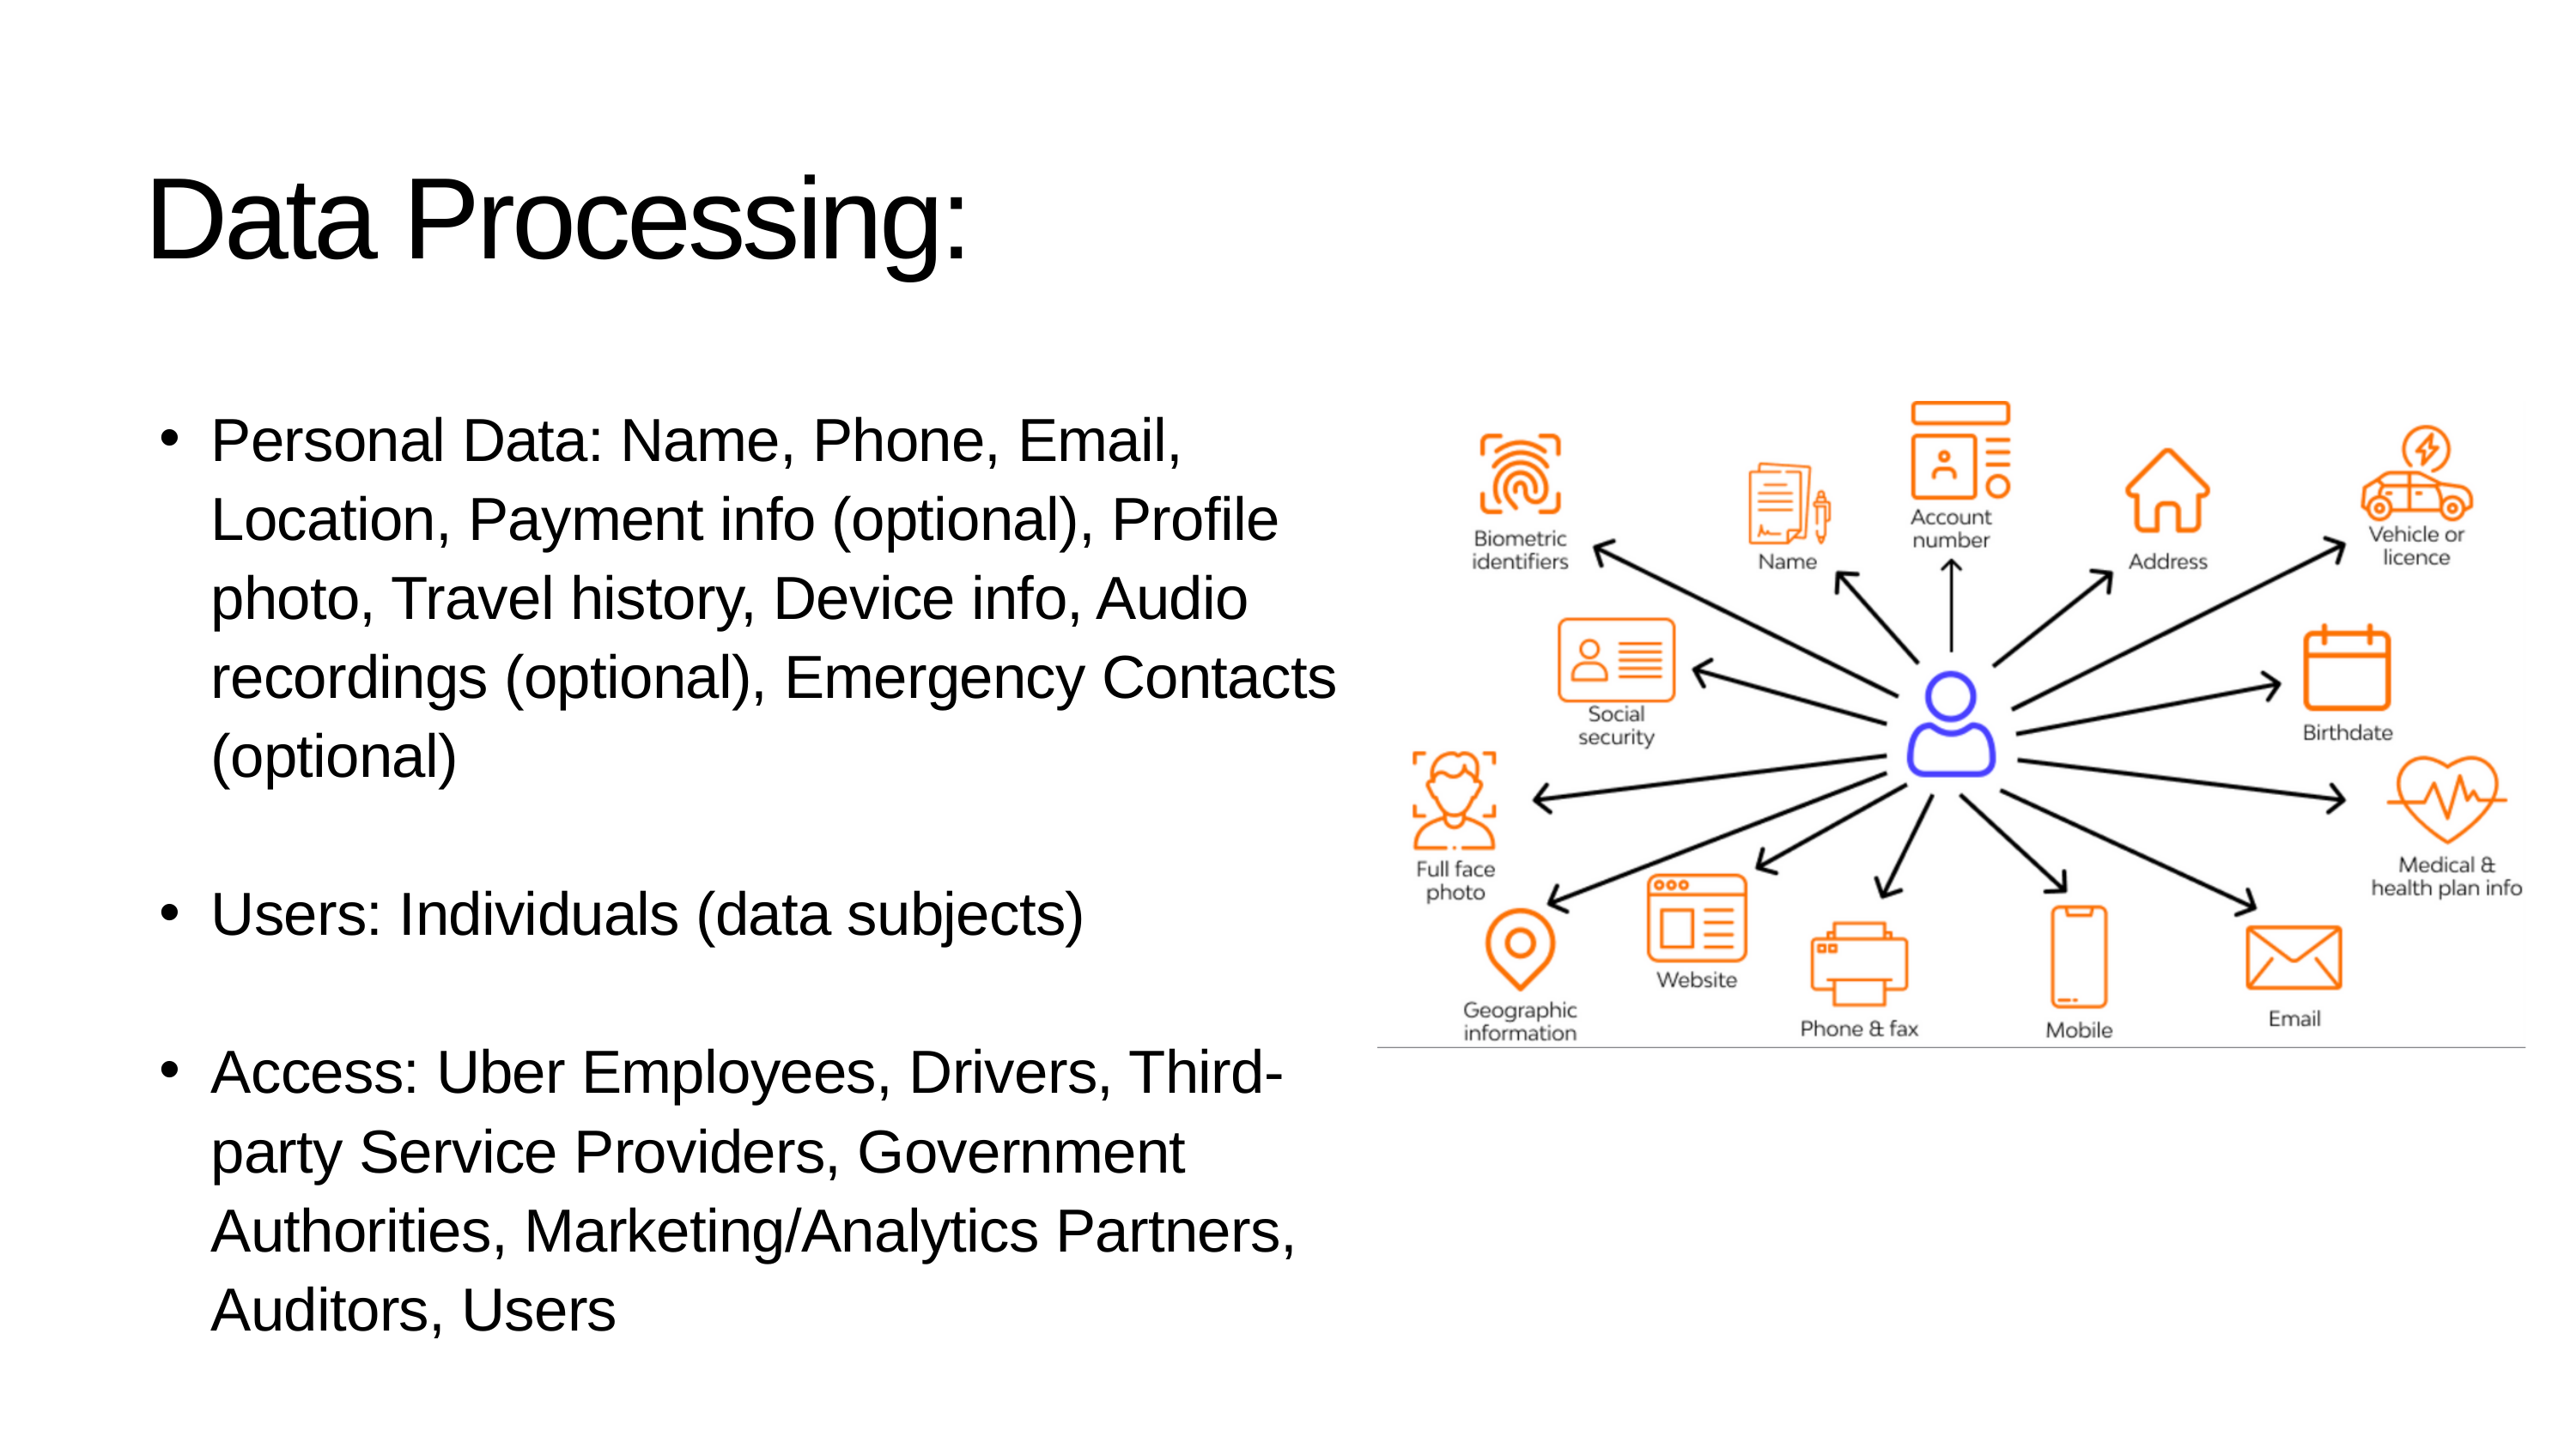

Data Processing:

Personal Data: Name, Phone, Email, Location, Payment info (optional), Profile photo, Travel history, Device info, Audio recordings (optional), Emergency Contacts (optional)

Users: Individuals (data subjects)

Access: Uber Employees, Drivers, Third-party Service Providers, Government Authorities, Marketing/Analytics Partners, Auditors, Users